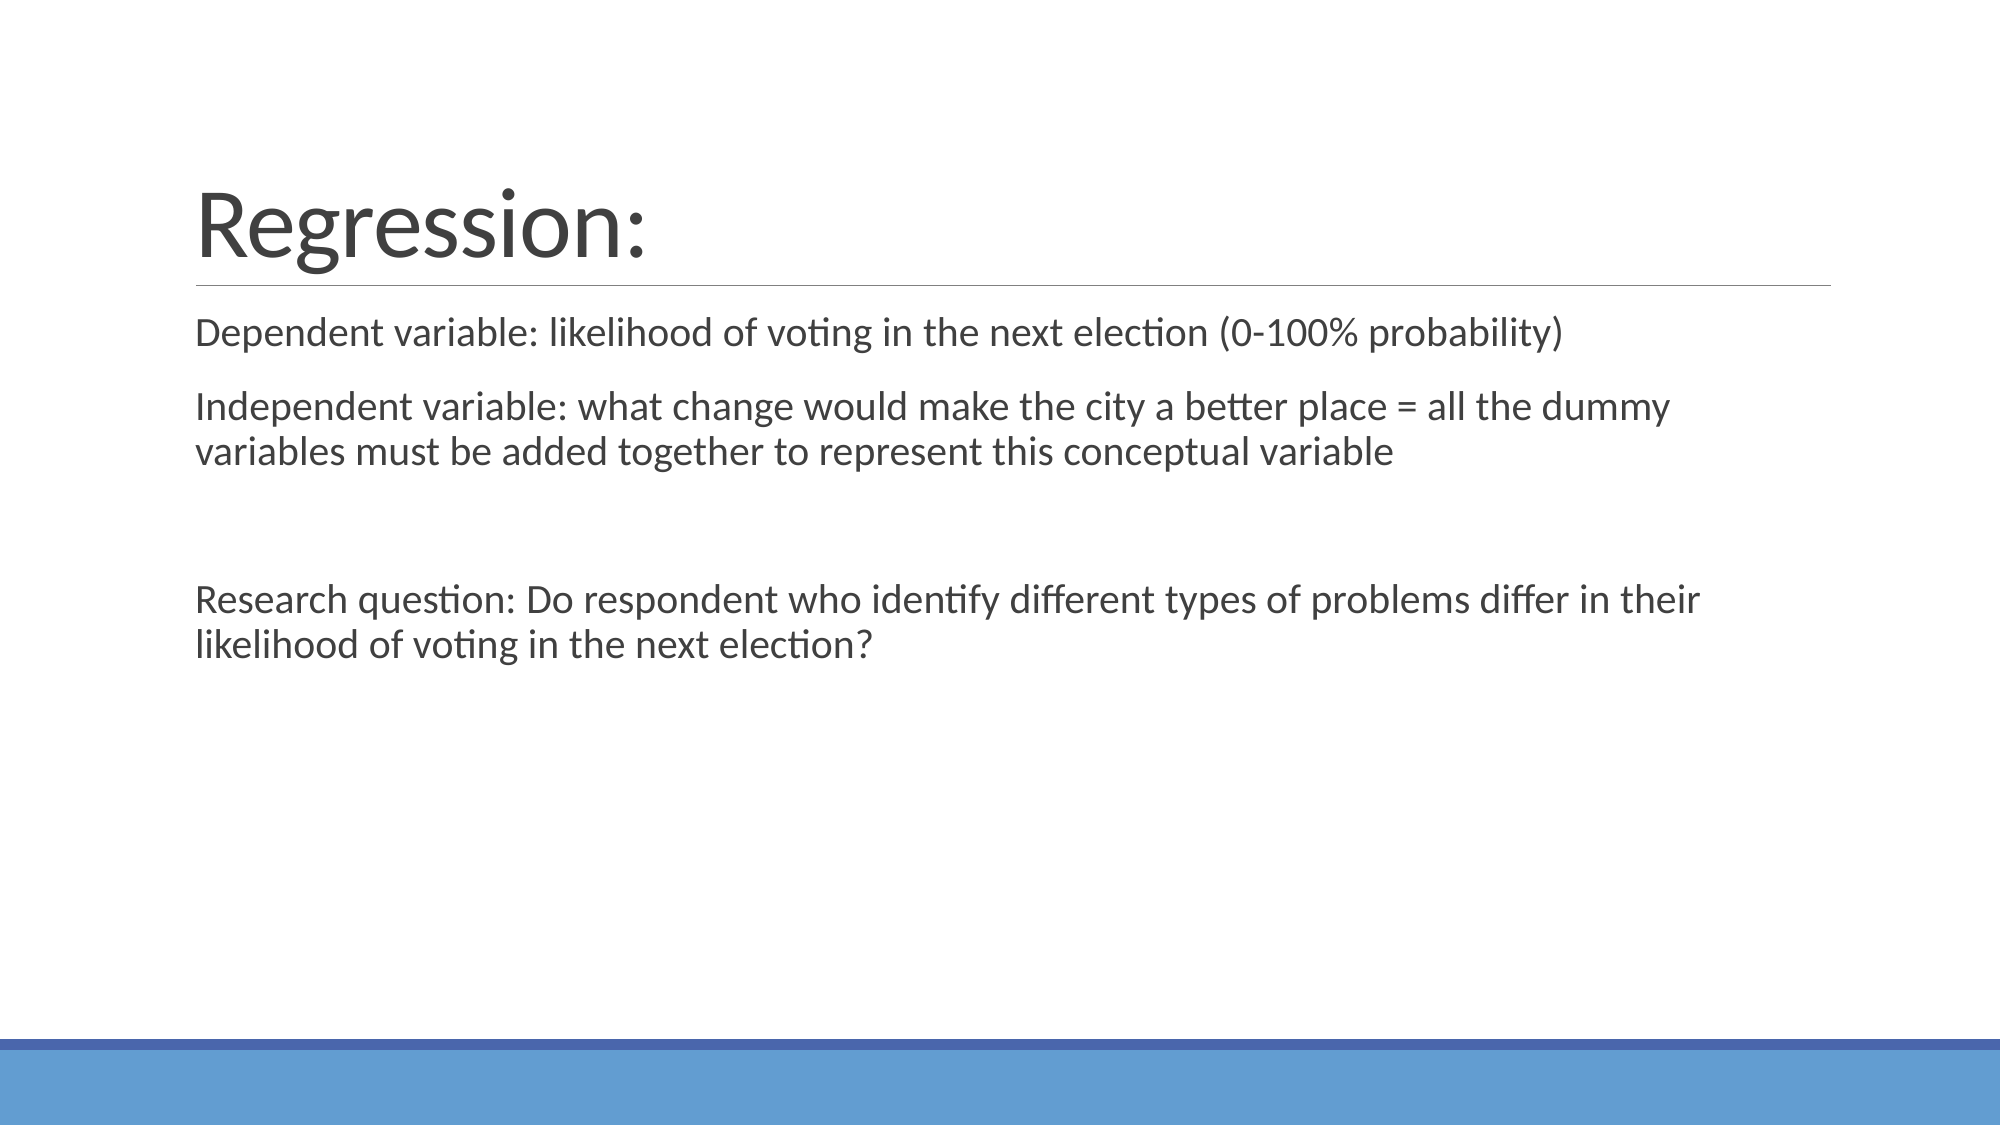

# Regression:
Dependent variable: likelihood of voting in the next election (0-100% probability)
Independent variable: what change would make the city a better place = all the dummy variables must be added together to represent this conceptual variable

Research question: Do respondent who identify different types of problems differ in their likelihood of voting in the next election?